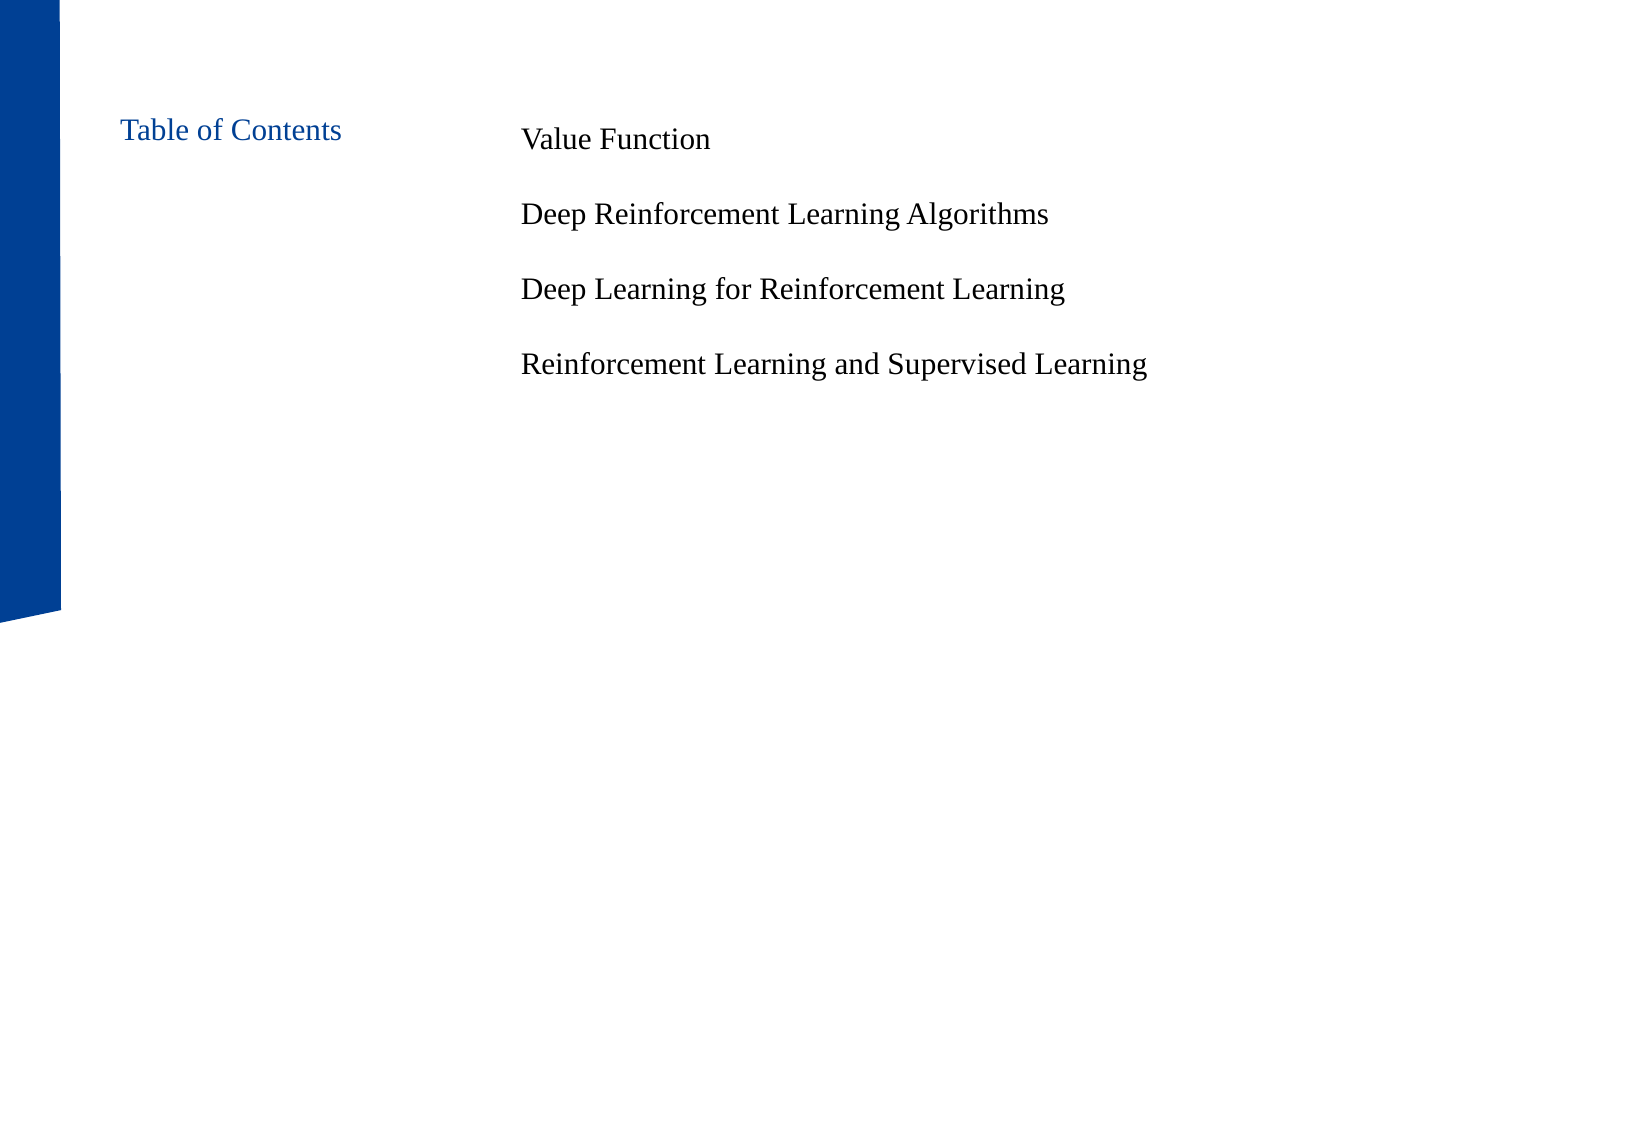

Value Function
Deep Reinforcement Learning Algorithms
Deep Learning for Reinforcement Learning
Reinforcement Learning and Supervised Learning
Table of Contents